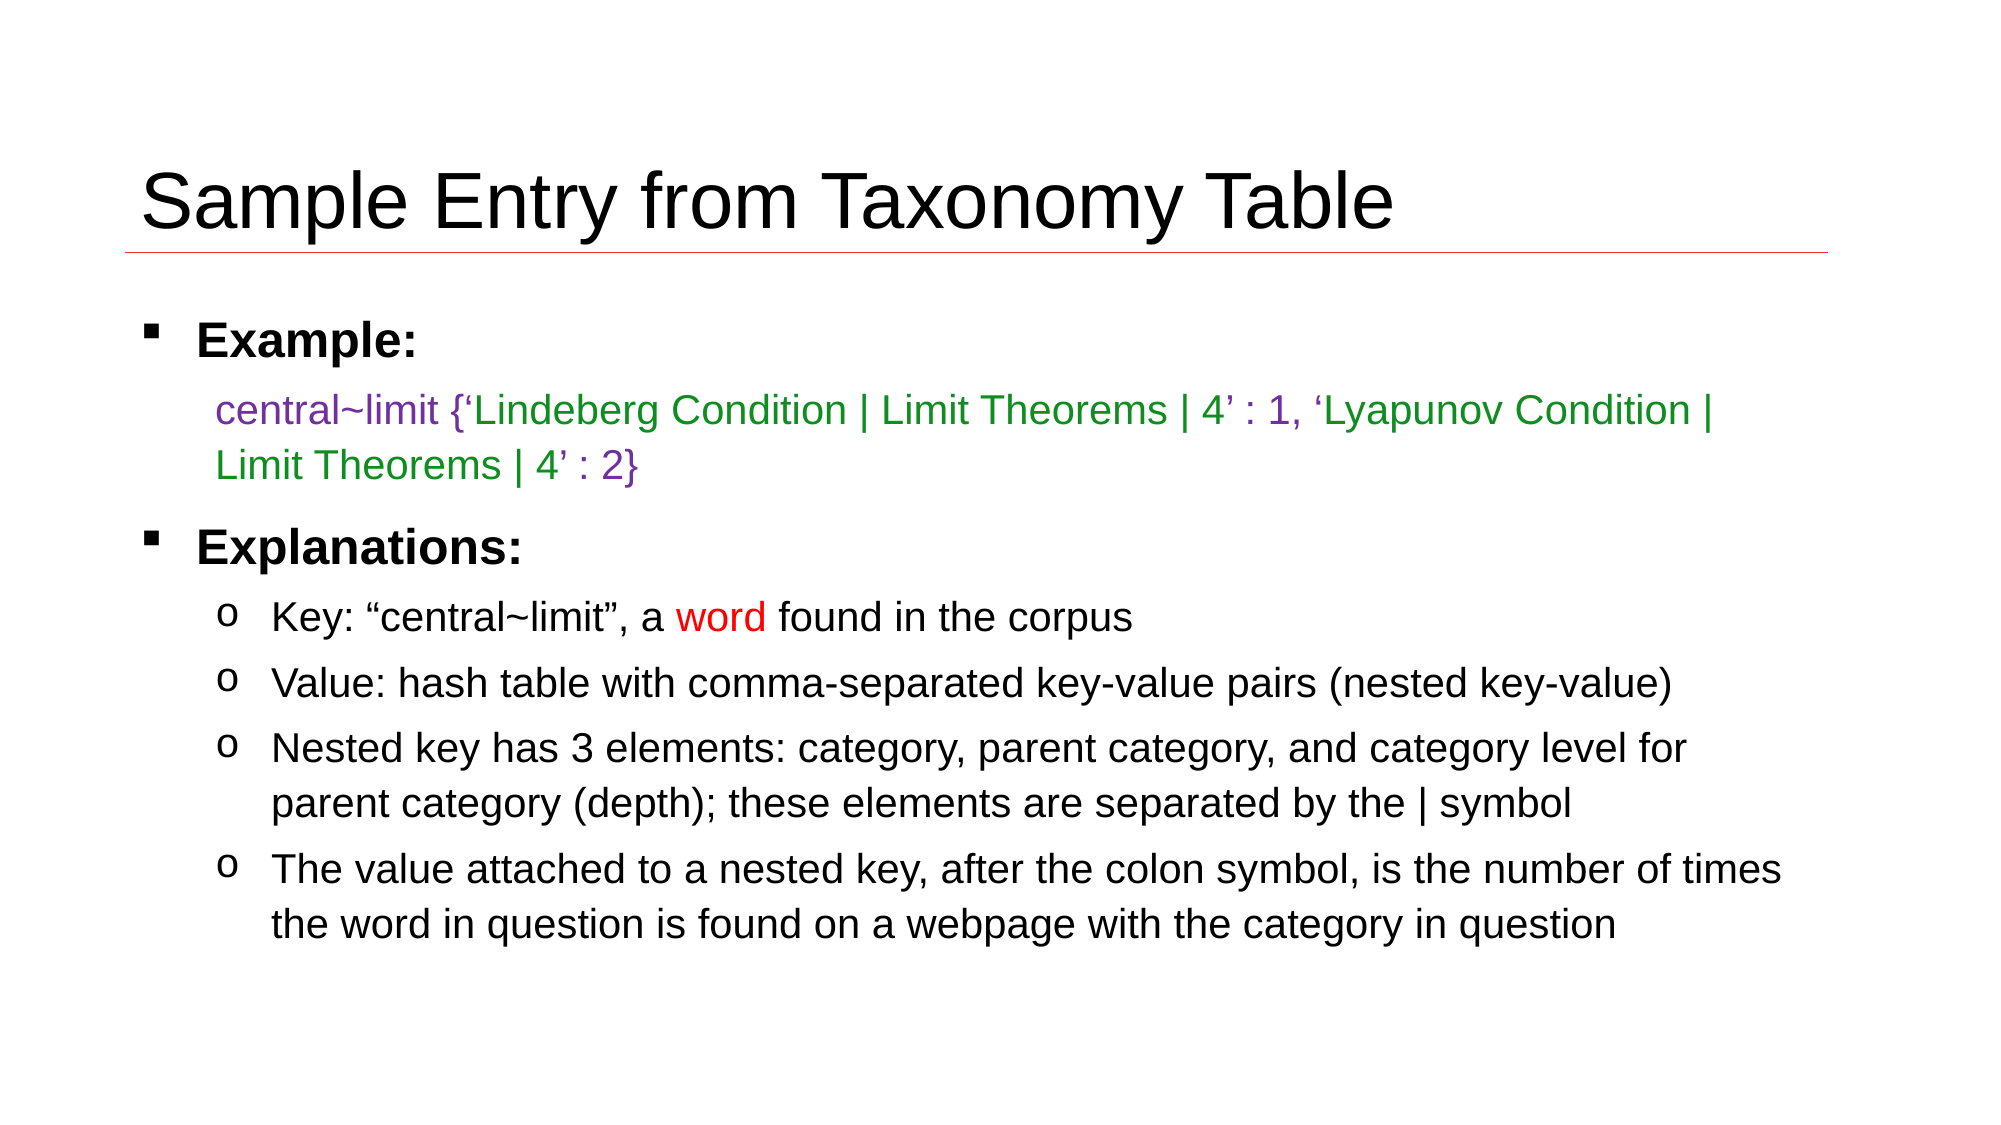

10
MLtechniques.com - xLLM, by Vincent Granville
# Sample Entry from Taxonomy Table
Example:
central~limit {‘Lindeberg Condition | Limit Theorems | 4’ : 1, ‘Lyapunov Condition | Limit Theorems | 4’ : 2}
Explanations:
Key: “central~limit”, a word found in the corpus
Value: hash table with comma-separated key-value pairs (nested key-value)
Nested key has 3 elements: category, parent category, and category level for parent category (depth); these elements are separated by the | symbol
The value attached to a nested key, after the colon symbol, is the number of times the word in question is found on a webpage with the category in question